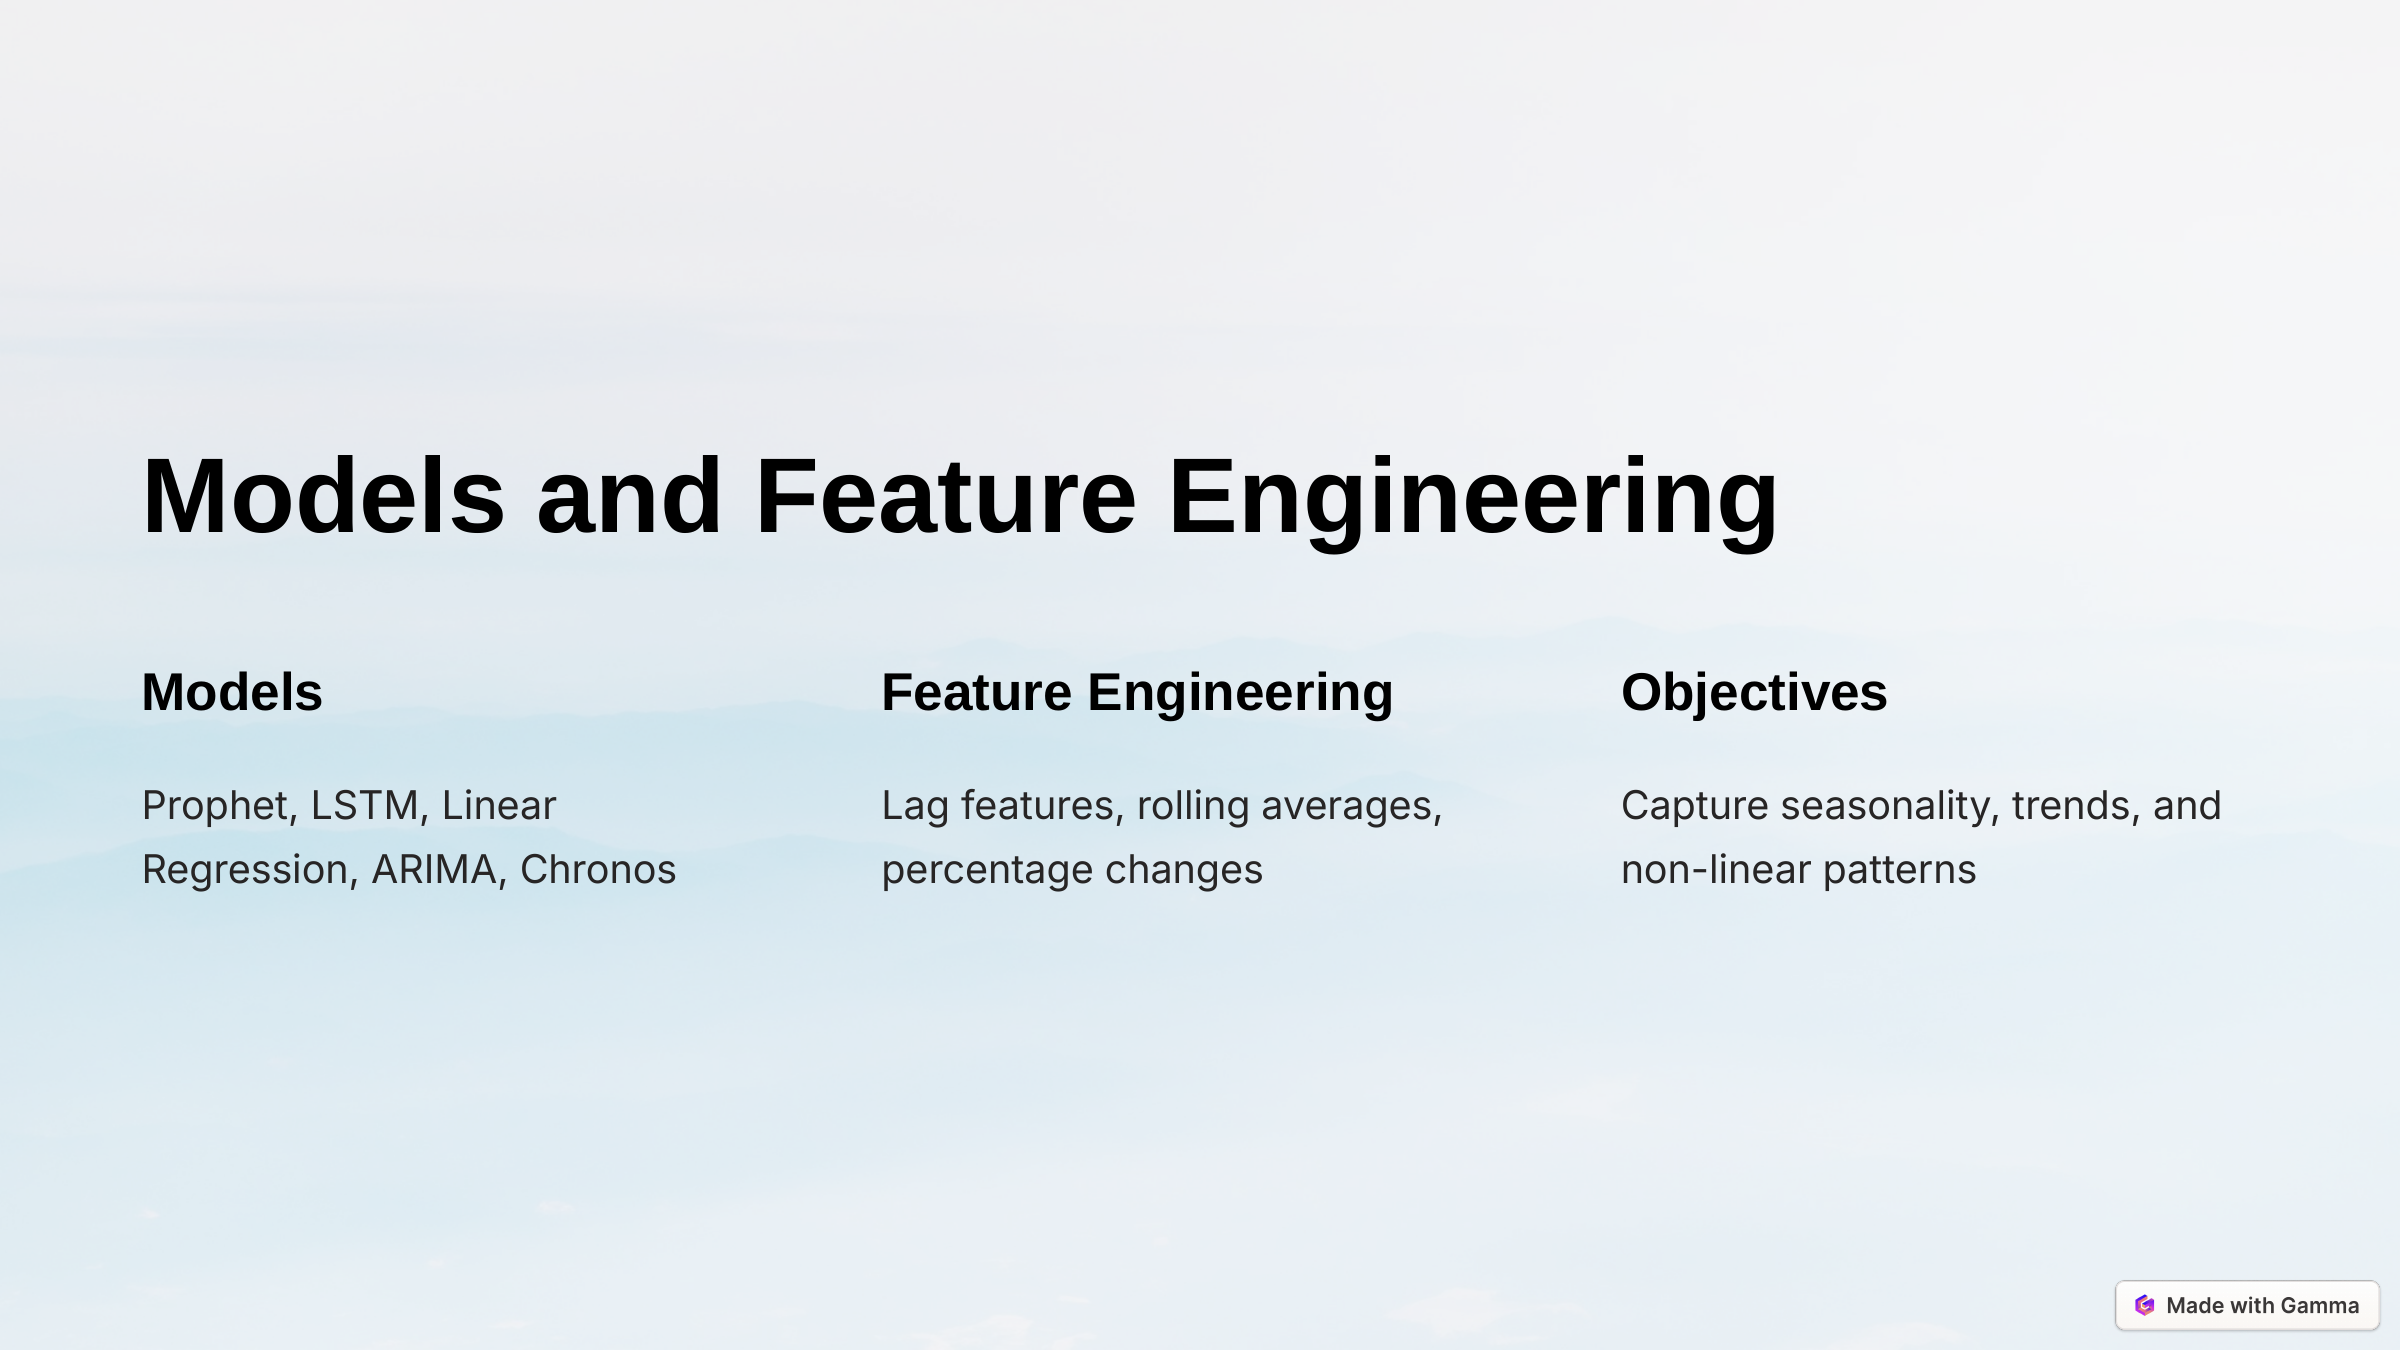

Models and Feature Engineering
Models
Feature Engineering
Objectives
Prophet, LSTM, Linear Regression, ARIMA, Chronos
Lag features, rolling averages, percentage changes
Capture seasonality, trends, and non-linear patterns